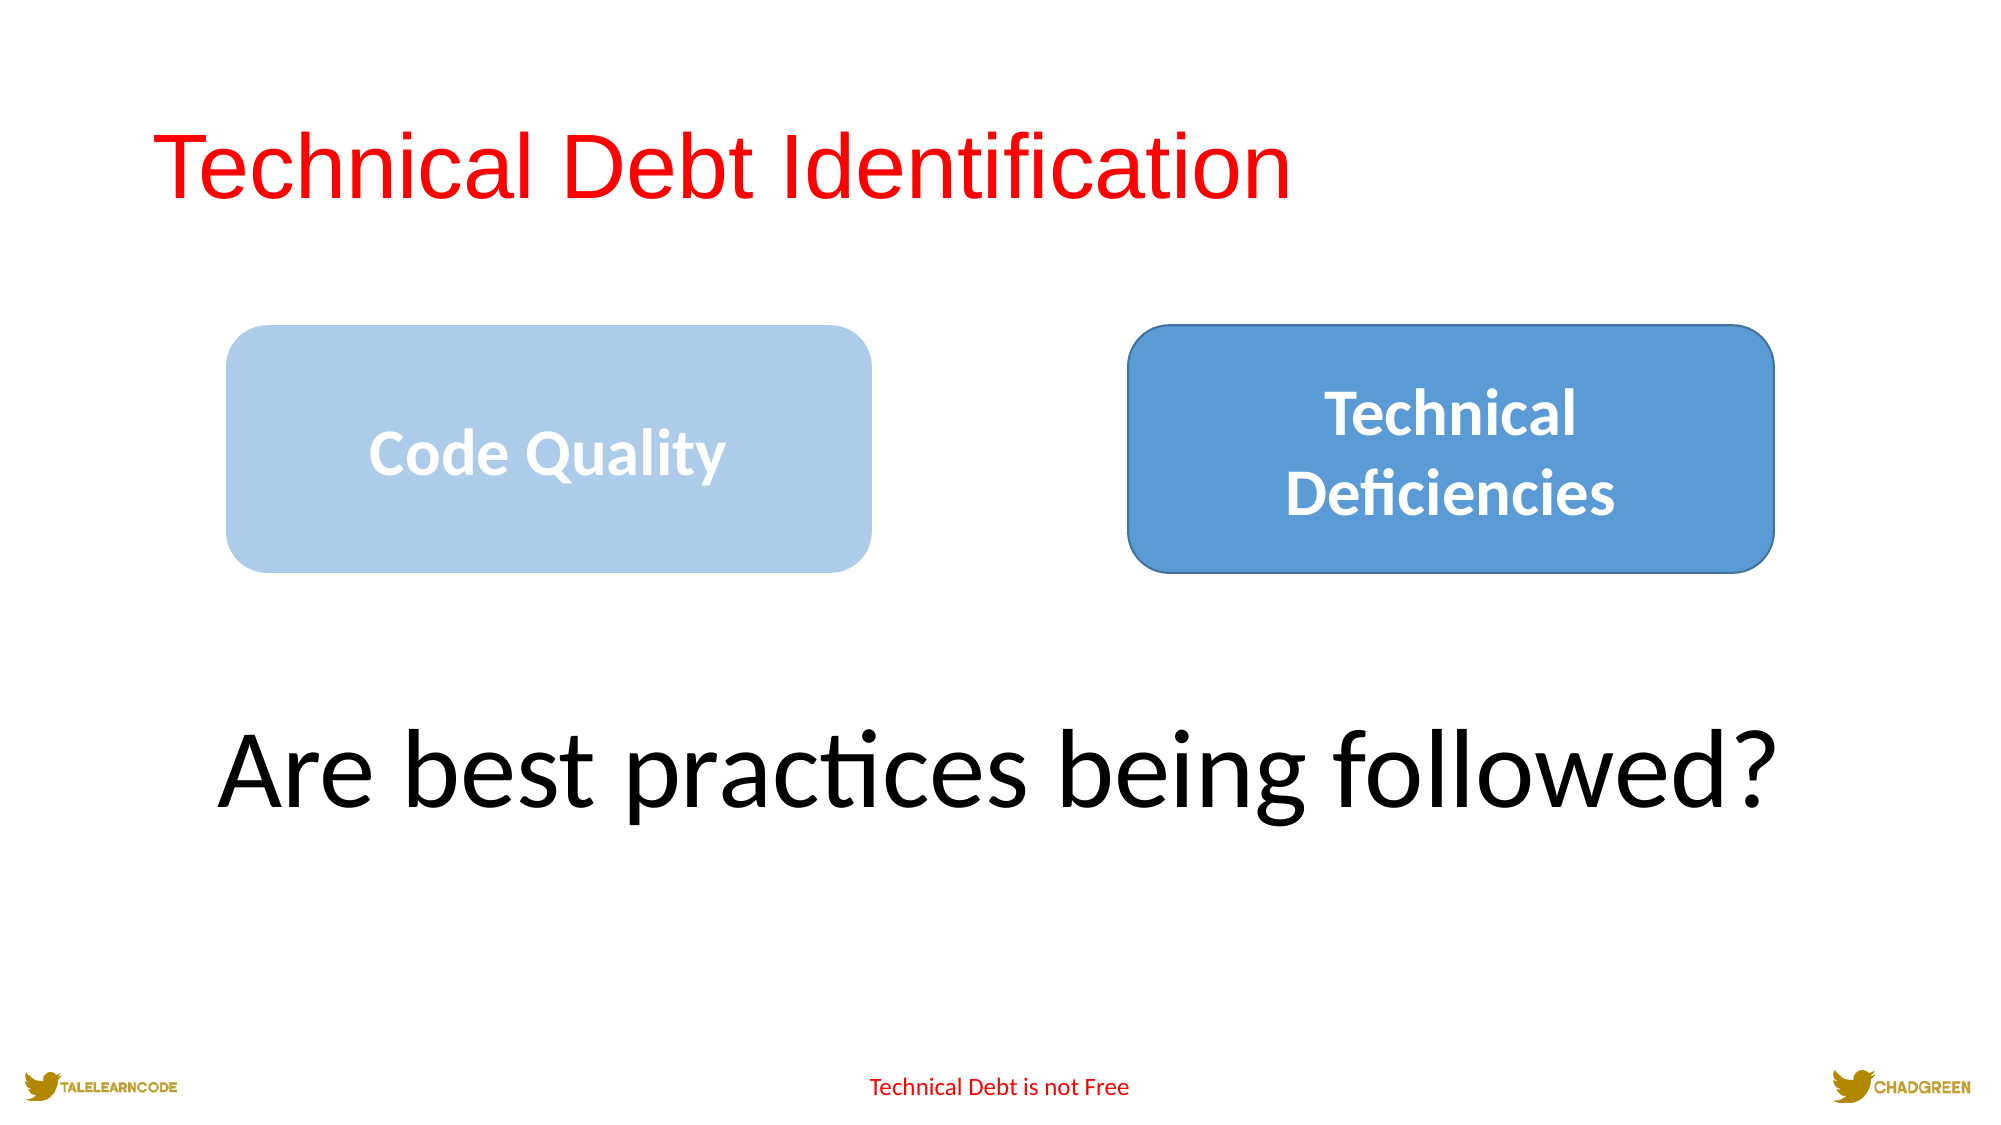

# Technical Debt Identification
Code Quality
Technical Deficiencies
Are best practices being followed?